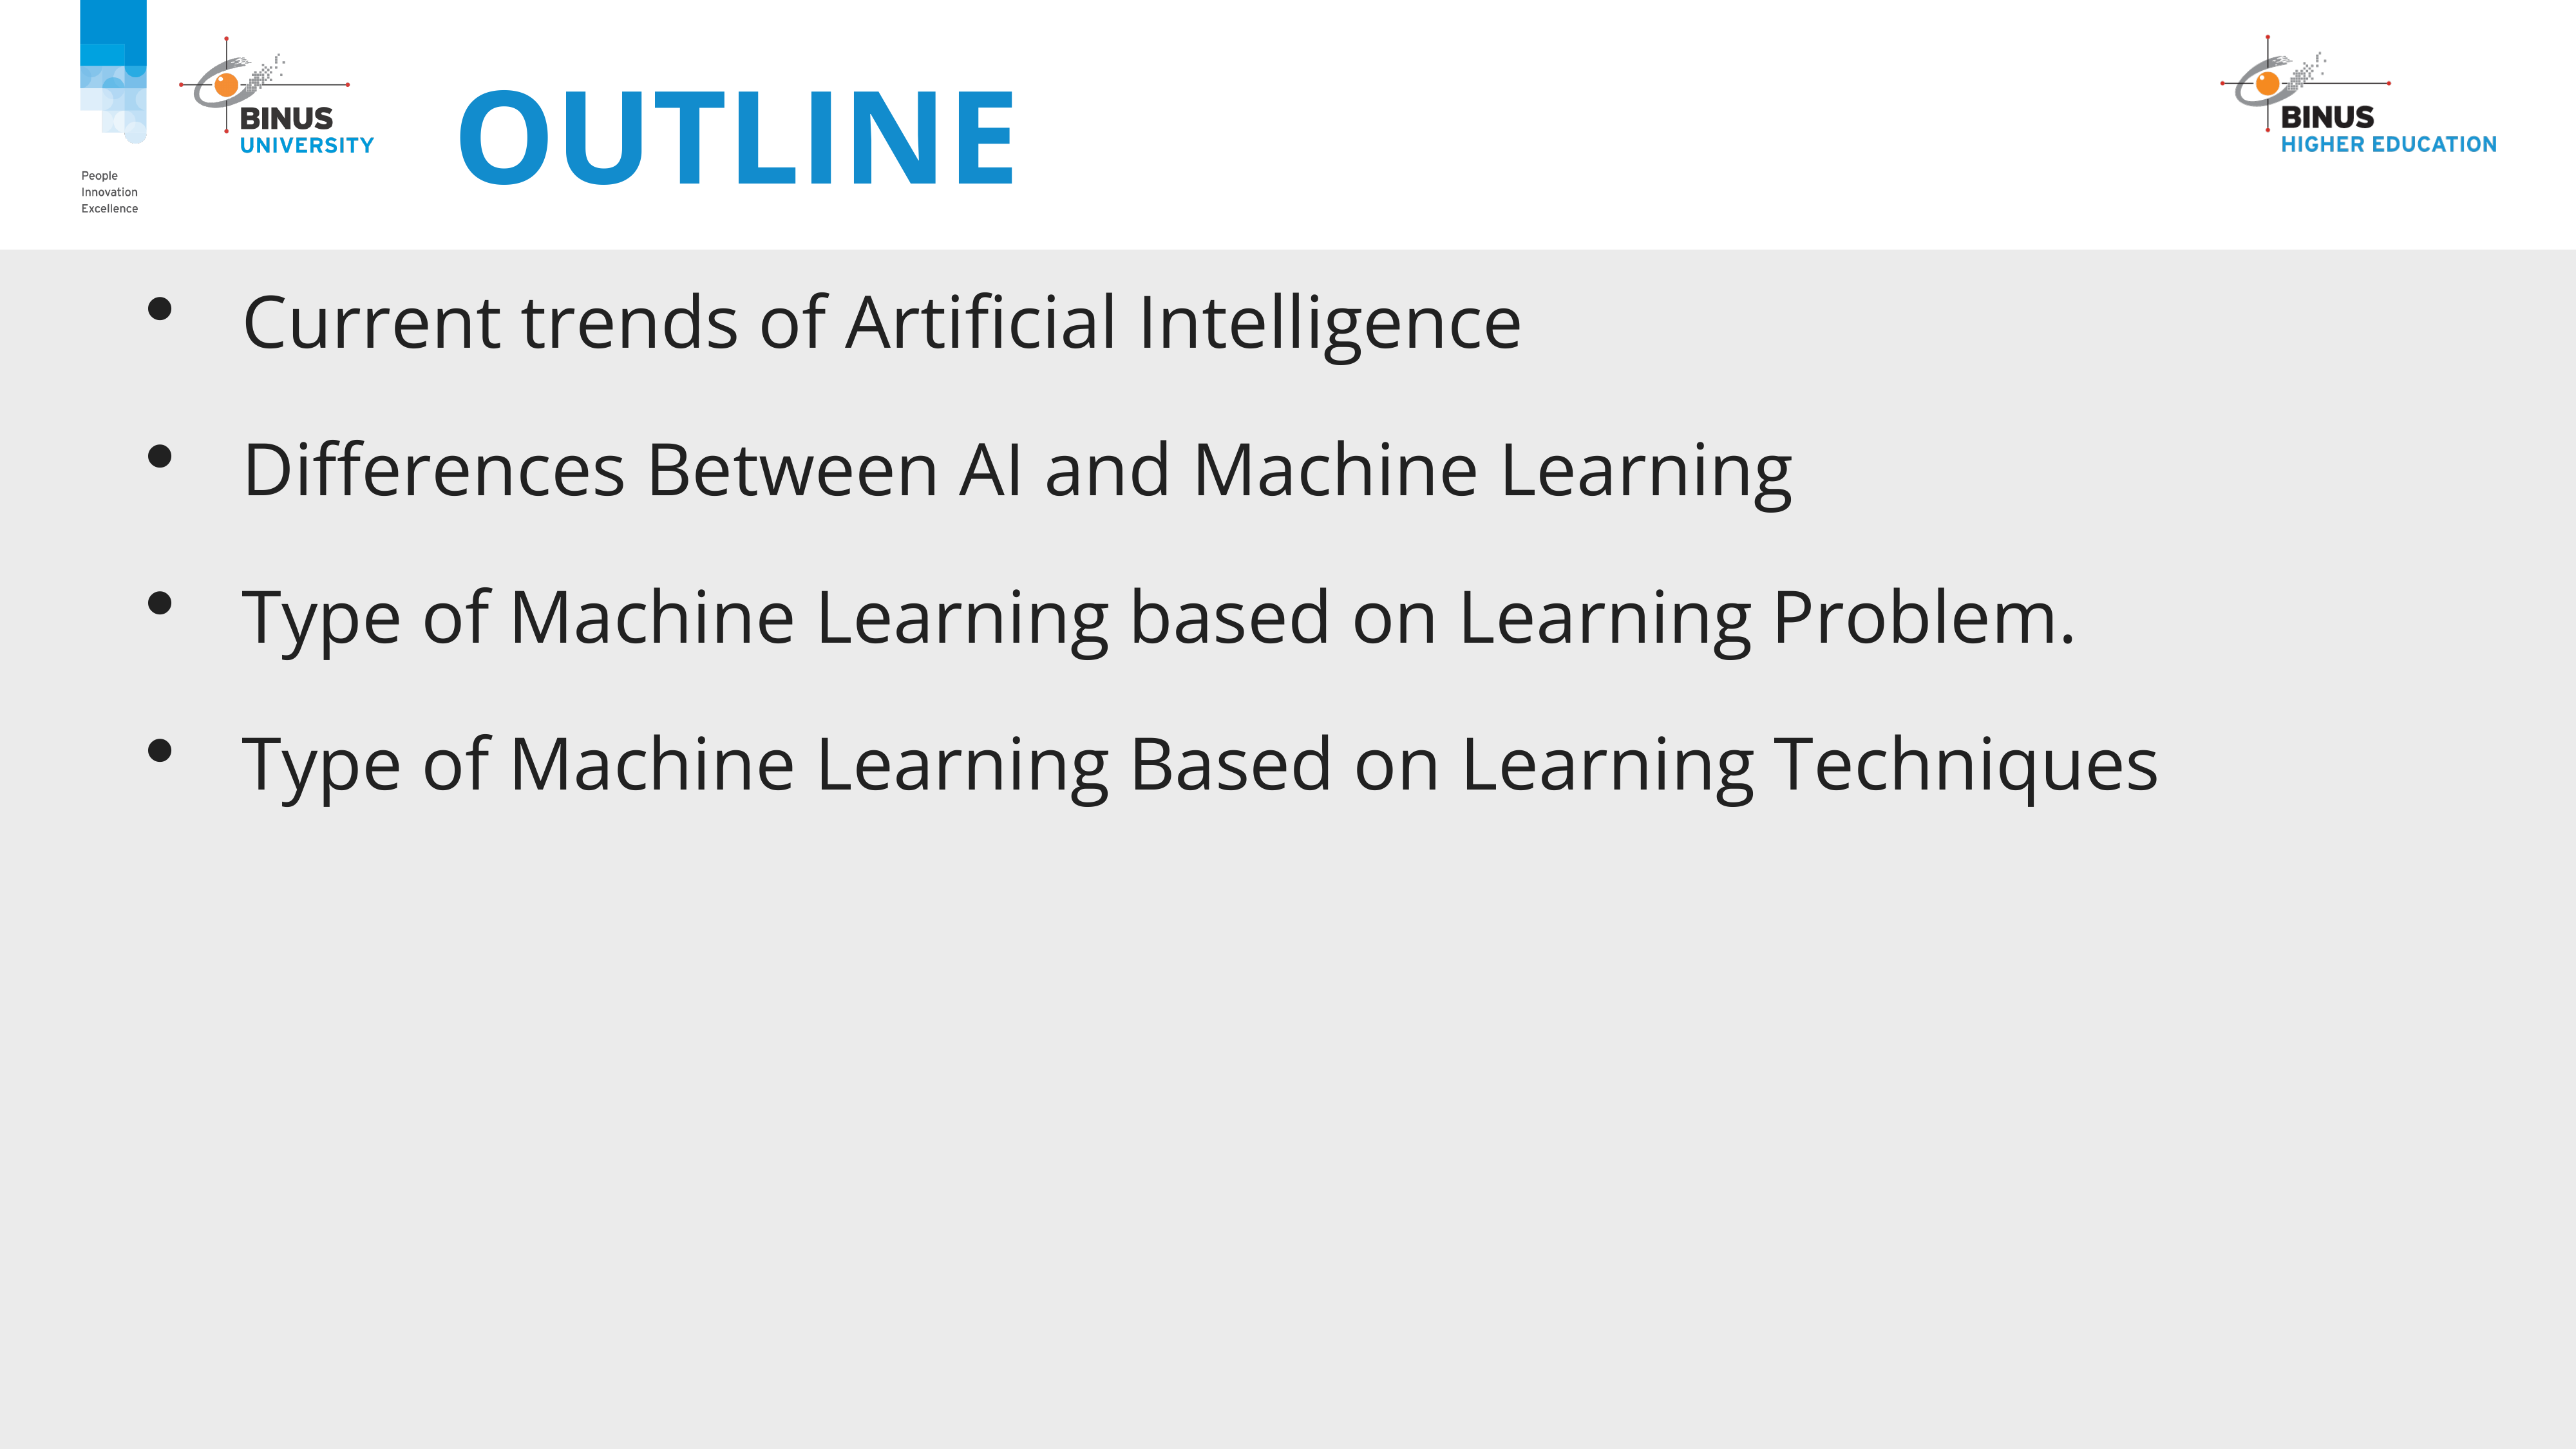

# Outline
Current trends of Artificial Intelligence
Differences Between AI and Machine Learning
Type of Machine Learning based on Learning Problem.
Type of Machine Learning Based on Learning Techniques